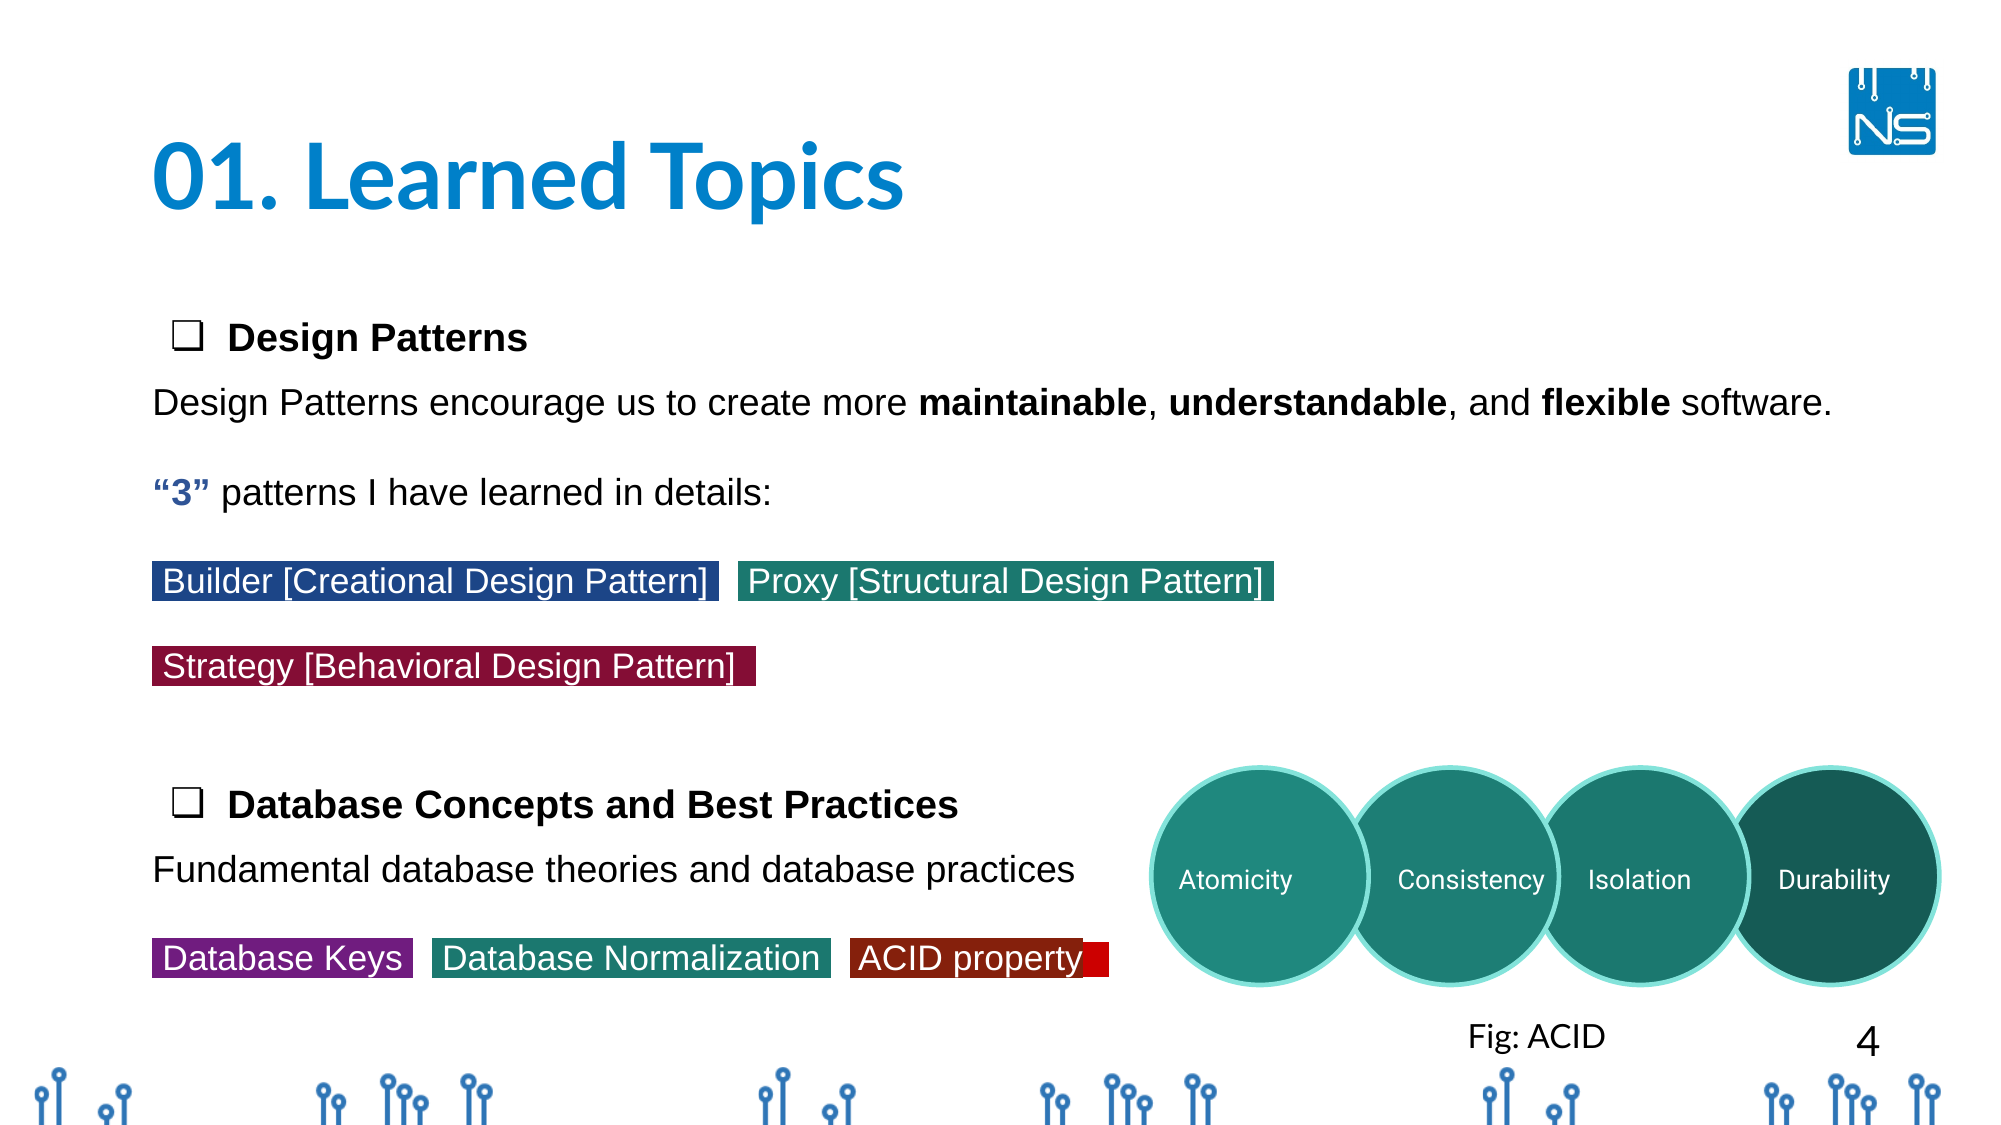

# 01. Learned Topics
Design Patterns
Design Patterns encourage us to create more maintainable, understandable, and flexible software.

“3” patterns I have learned in details:

 Builder [Creational Design Pattern]    Proxy [Structural Design Pattern]

 Strategy [Behavioral Design Pattern]
Database Concepts and Best Practices

Isolation

Durability

Atomicity

Consistency
Fundamental database theories and database practices

 Database Keys    Database Normalization    ACID property
Fig: ACID
4